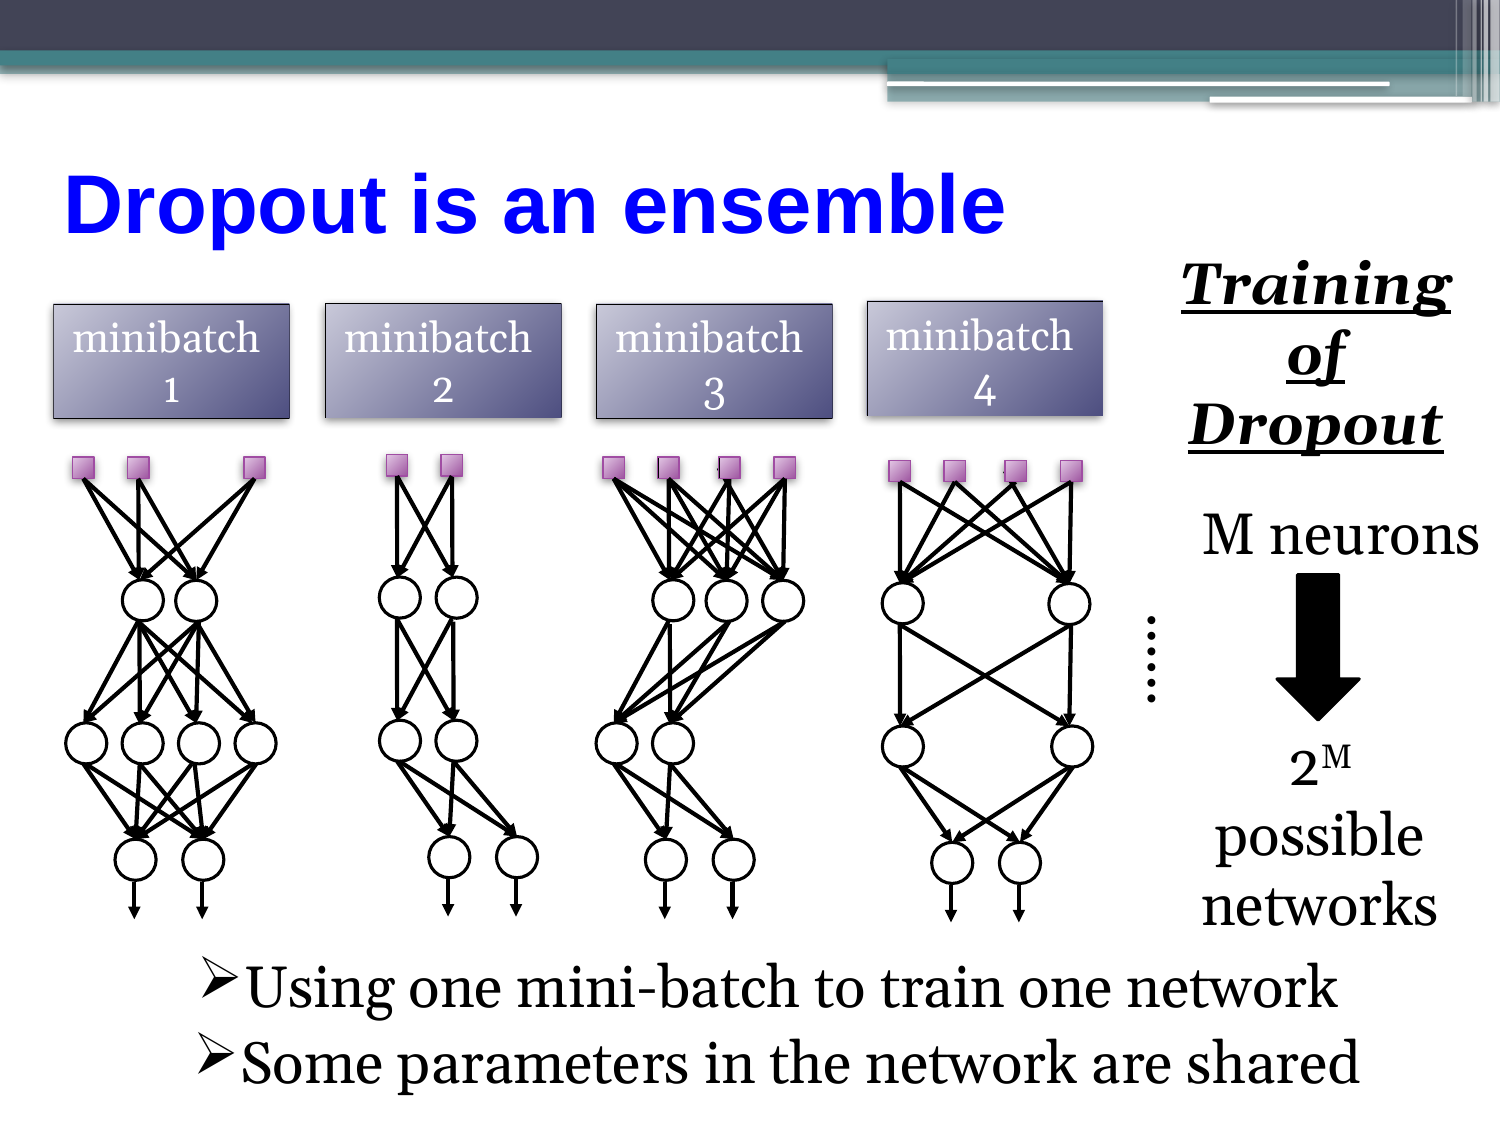

# Dropout is an ensemble
Training of Dropout
minibatch
4
minibatch
2
minibatch
1
minibatch
3
M neurons
……

2M possible networks
Using one mini-batch to train one network
Some parameters in the network are shared